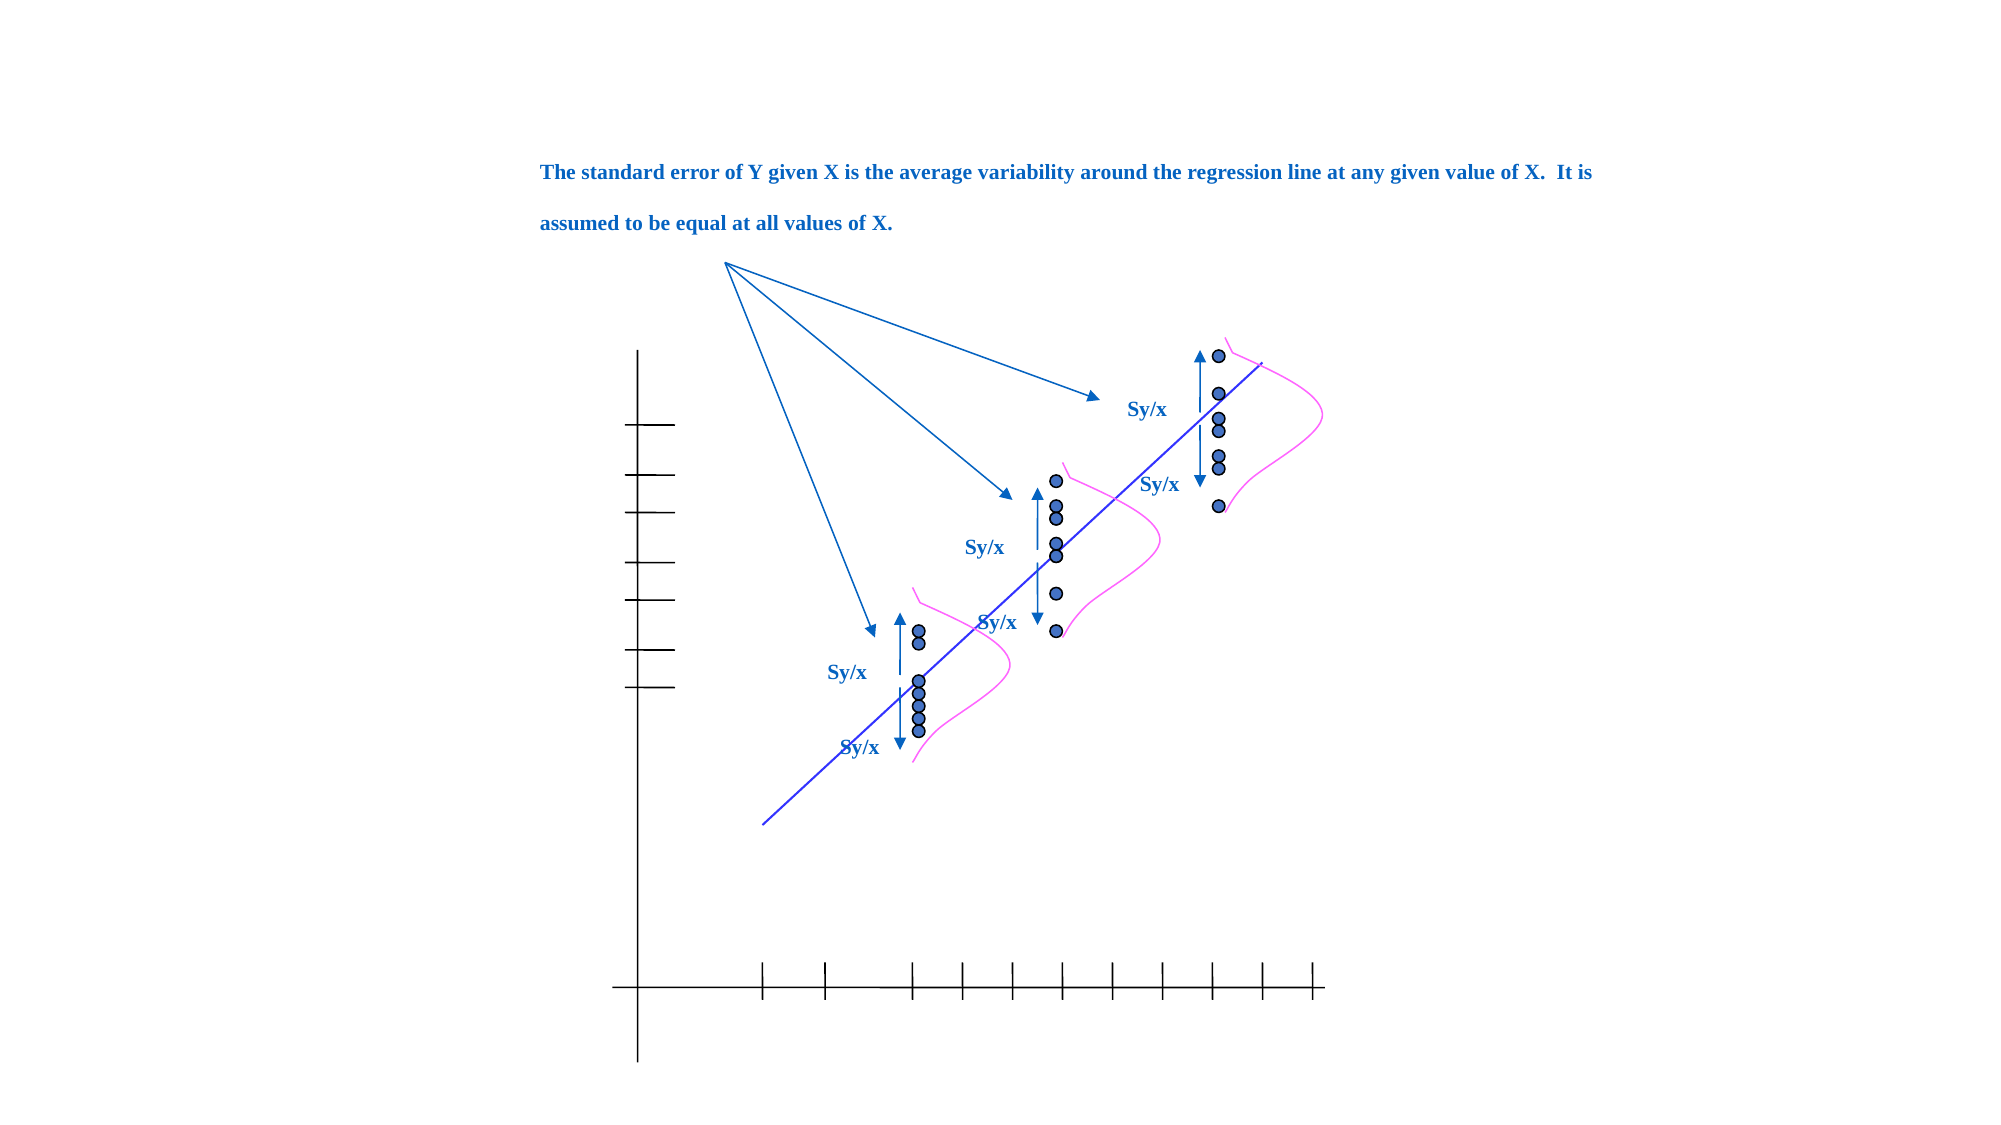

The standard error of Y given X is the average variability around the regression line at any given value of X.  It is assumed to be equal at all values of X.

Sy/x

Sy/x

Sy/x

Sy/x

Sy/x

Sy/x